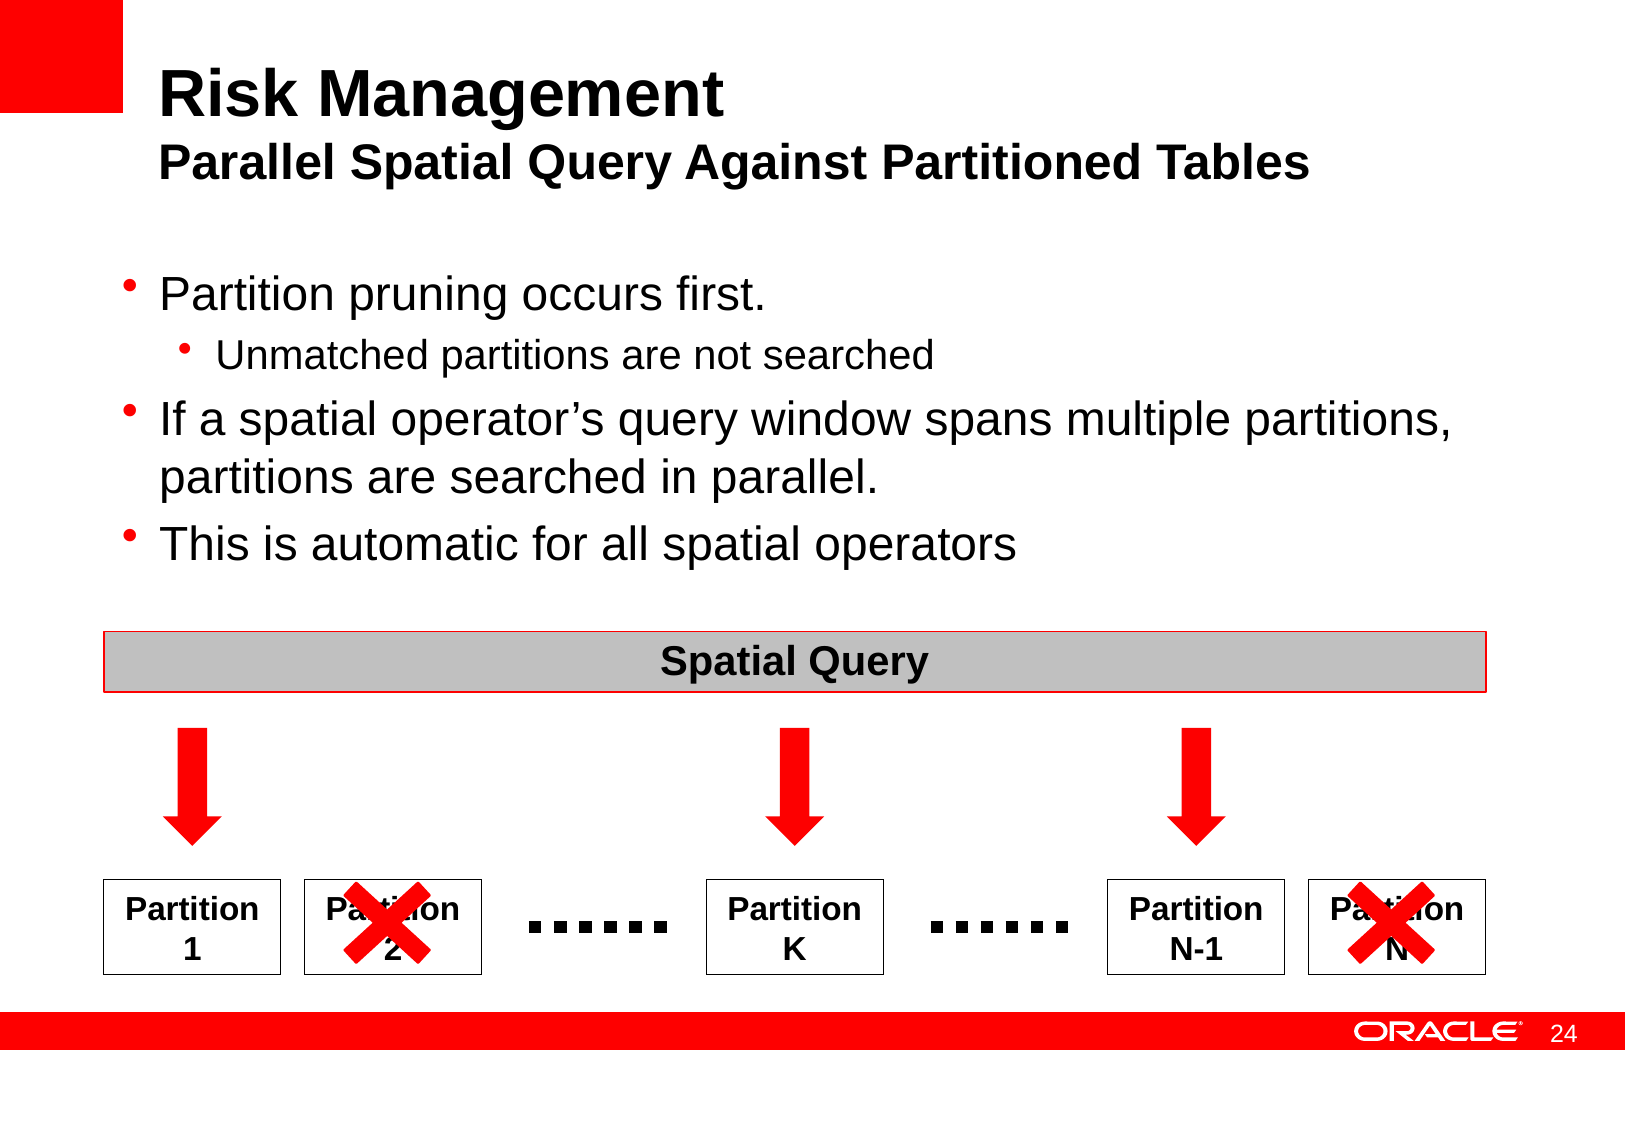

# Risk Management Parallel Spatial Query Against Partitioned Tables
Partition pruning occurs first.
Unmatched partitions are not searched
If a spatial operator’s query window spans multiple partitions, partitions are searched in parallel.
This is automatic for all spatial operators
Spatial Query

Partition 1
Partition 2
Partition K
Partition N-1
Partition N